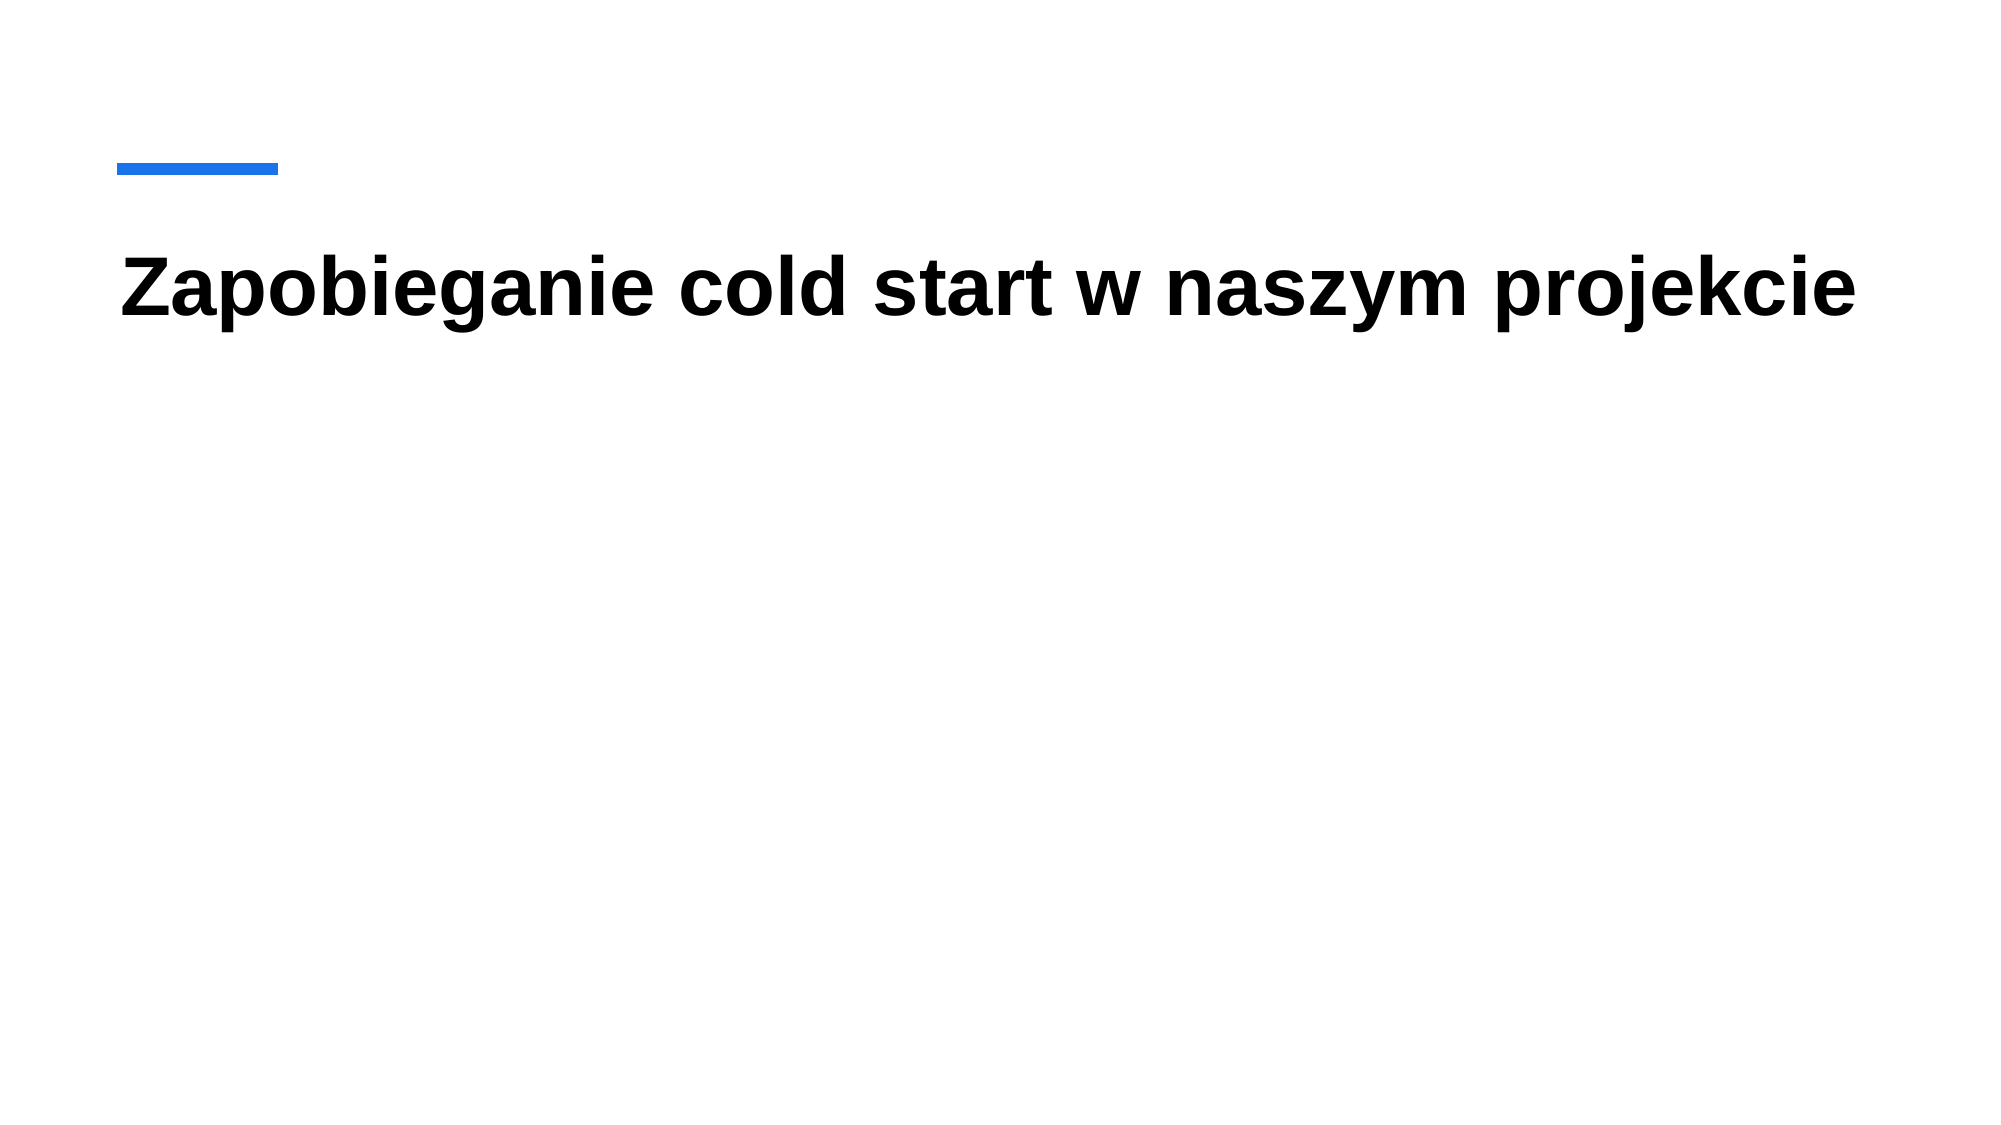

# Zapobieganie cold start w naszym projekcie